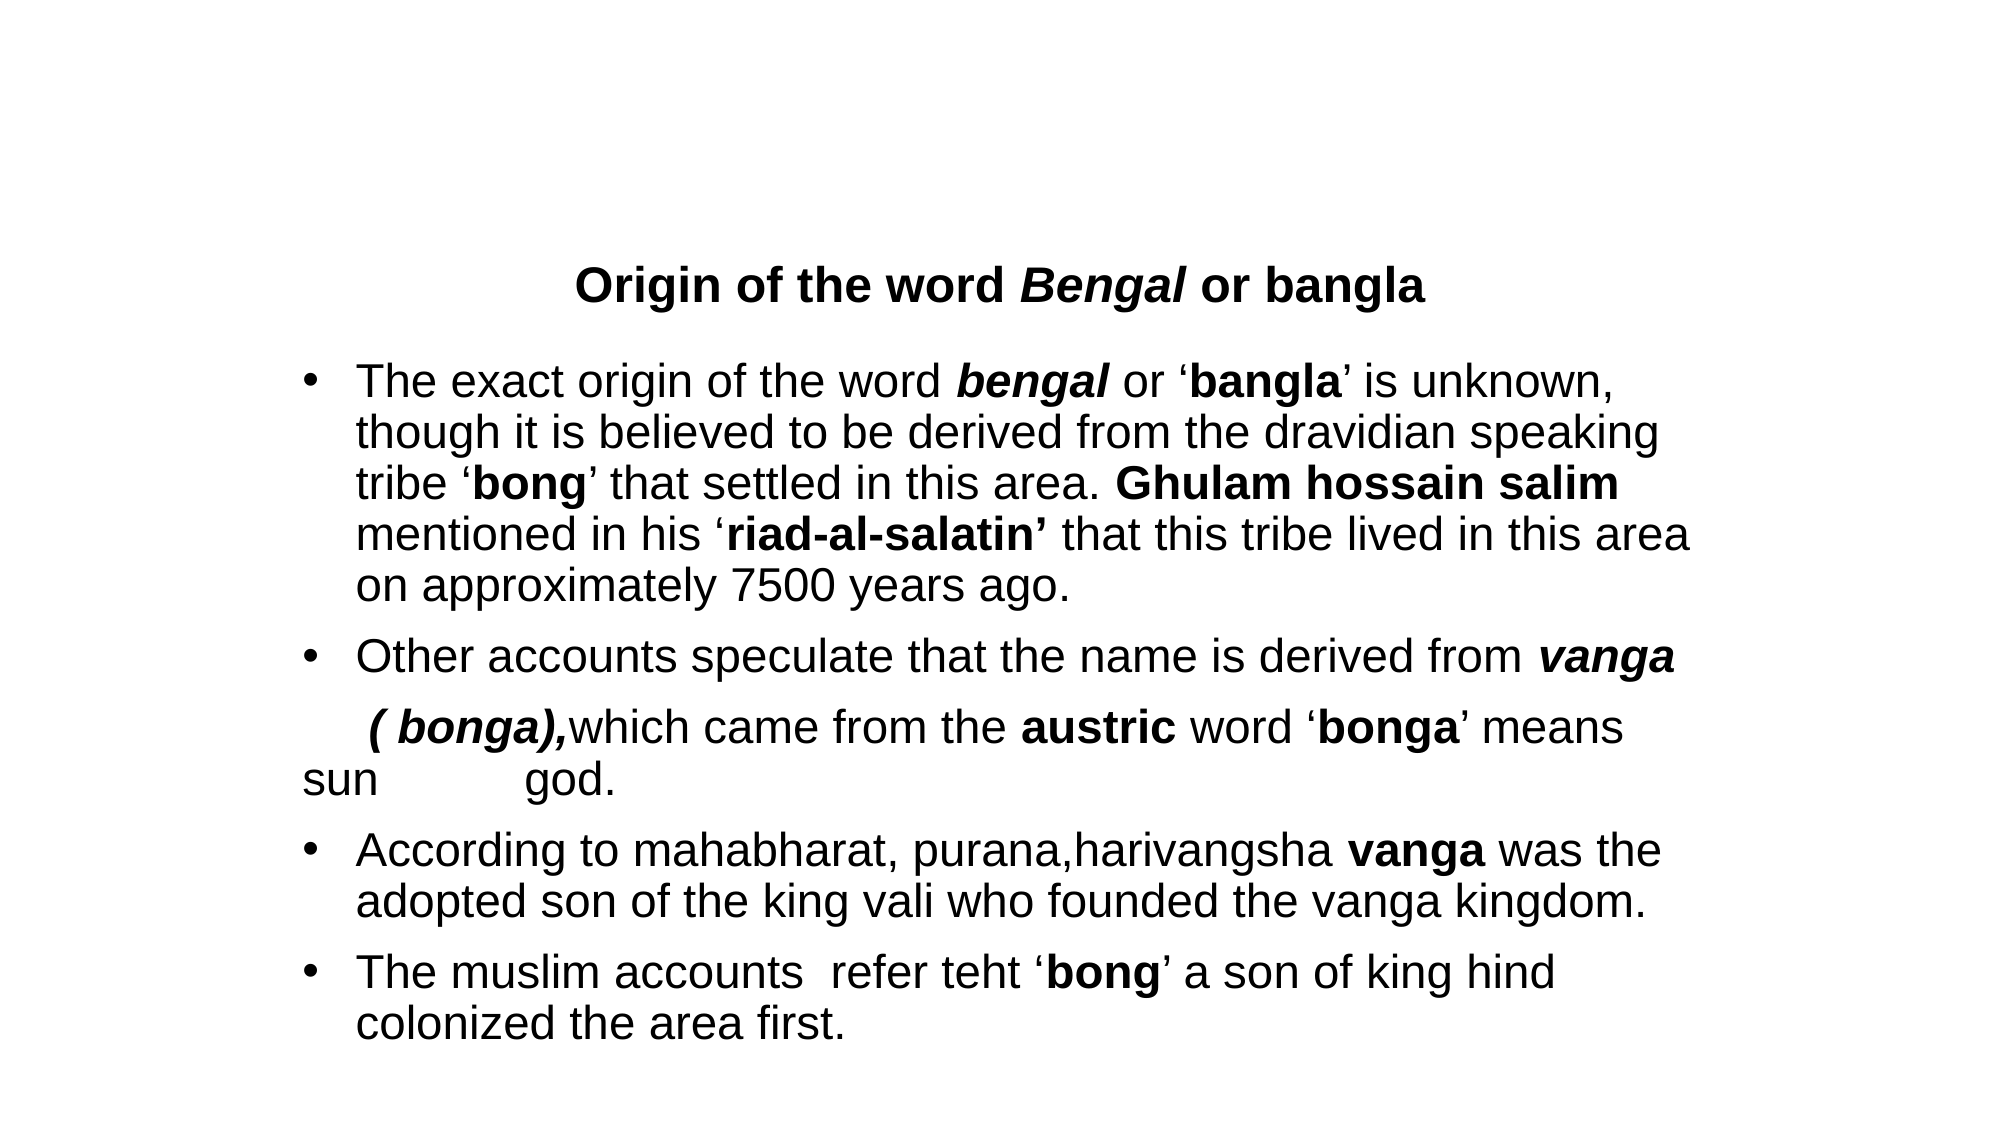

# Origin of the word Bengal or bangla
The exact origin of the word bengal or ‘bangla’ is unknown, though it is believed to be derived from the dravidian speaking tribe ‘bong’ that settled in this area. Ghulam hossain salim mentioned in his ‘riad-al-salatin’ that this tribe lived in this area on approximately 7500 years ago.
Other accounts speculate that the name is derived from vanga
     ( bonga),which came from the austric word ‘bonga’ means sun           god.
According to mahabharat, purana,harivangsha vanga was the adopted son of the king vali who founded the vanga kingdom.
The muslim accounts  refer teht ‘bong’ a son of king hind colonized the area first.